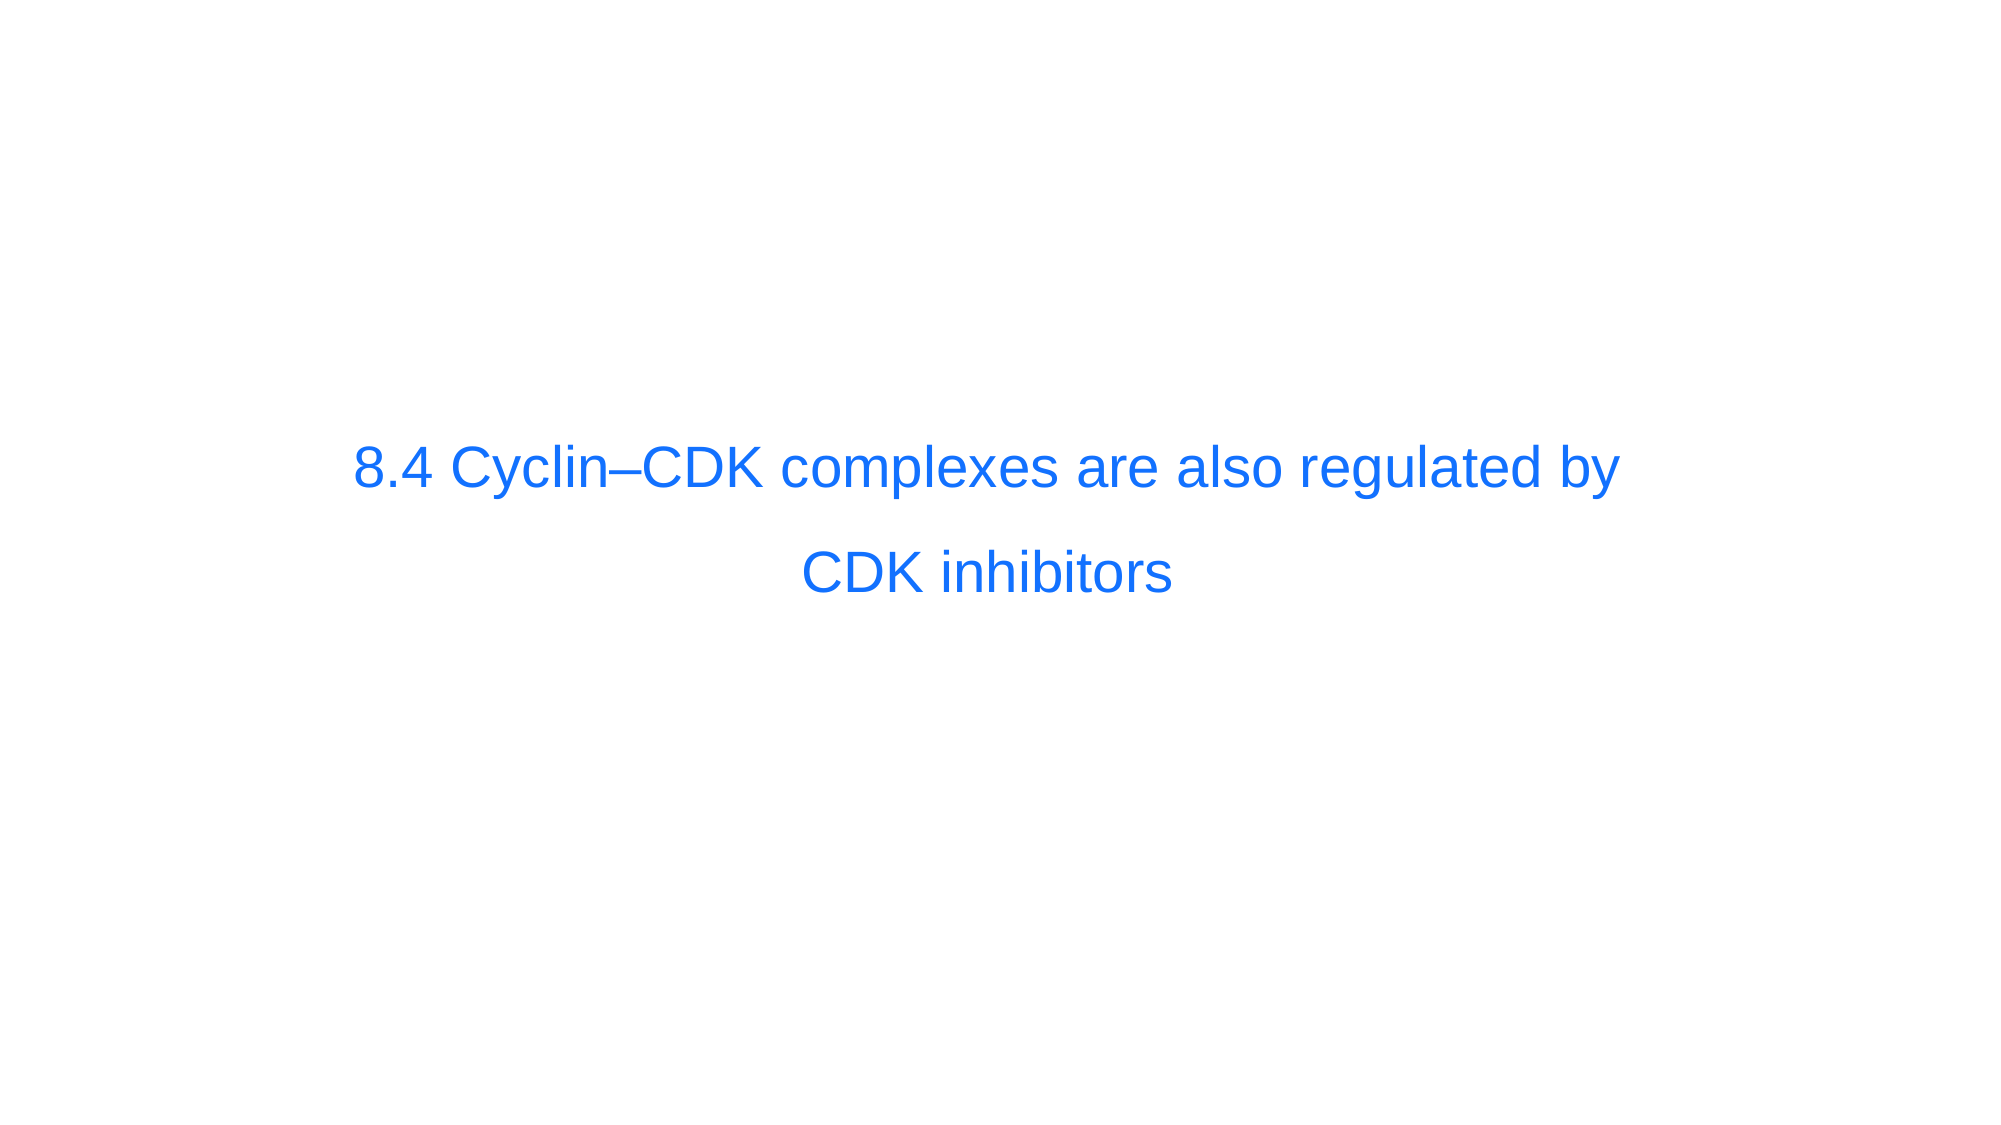

8.4 Cyclin–CDK complexes are also regulated by CDK inhibitors